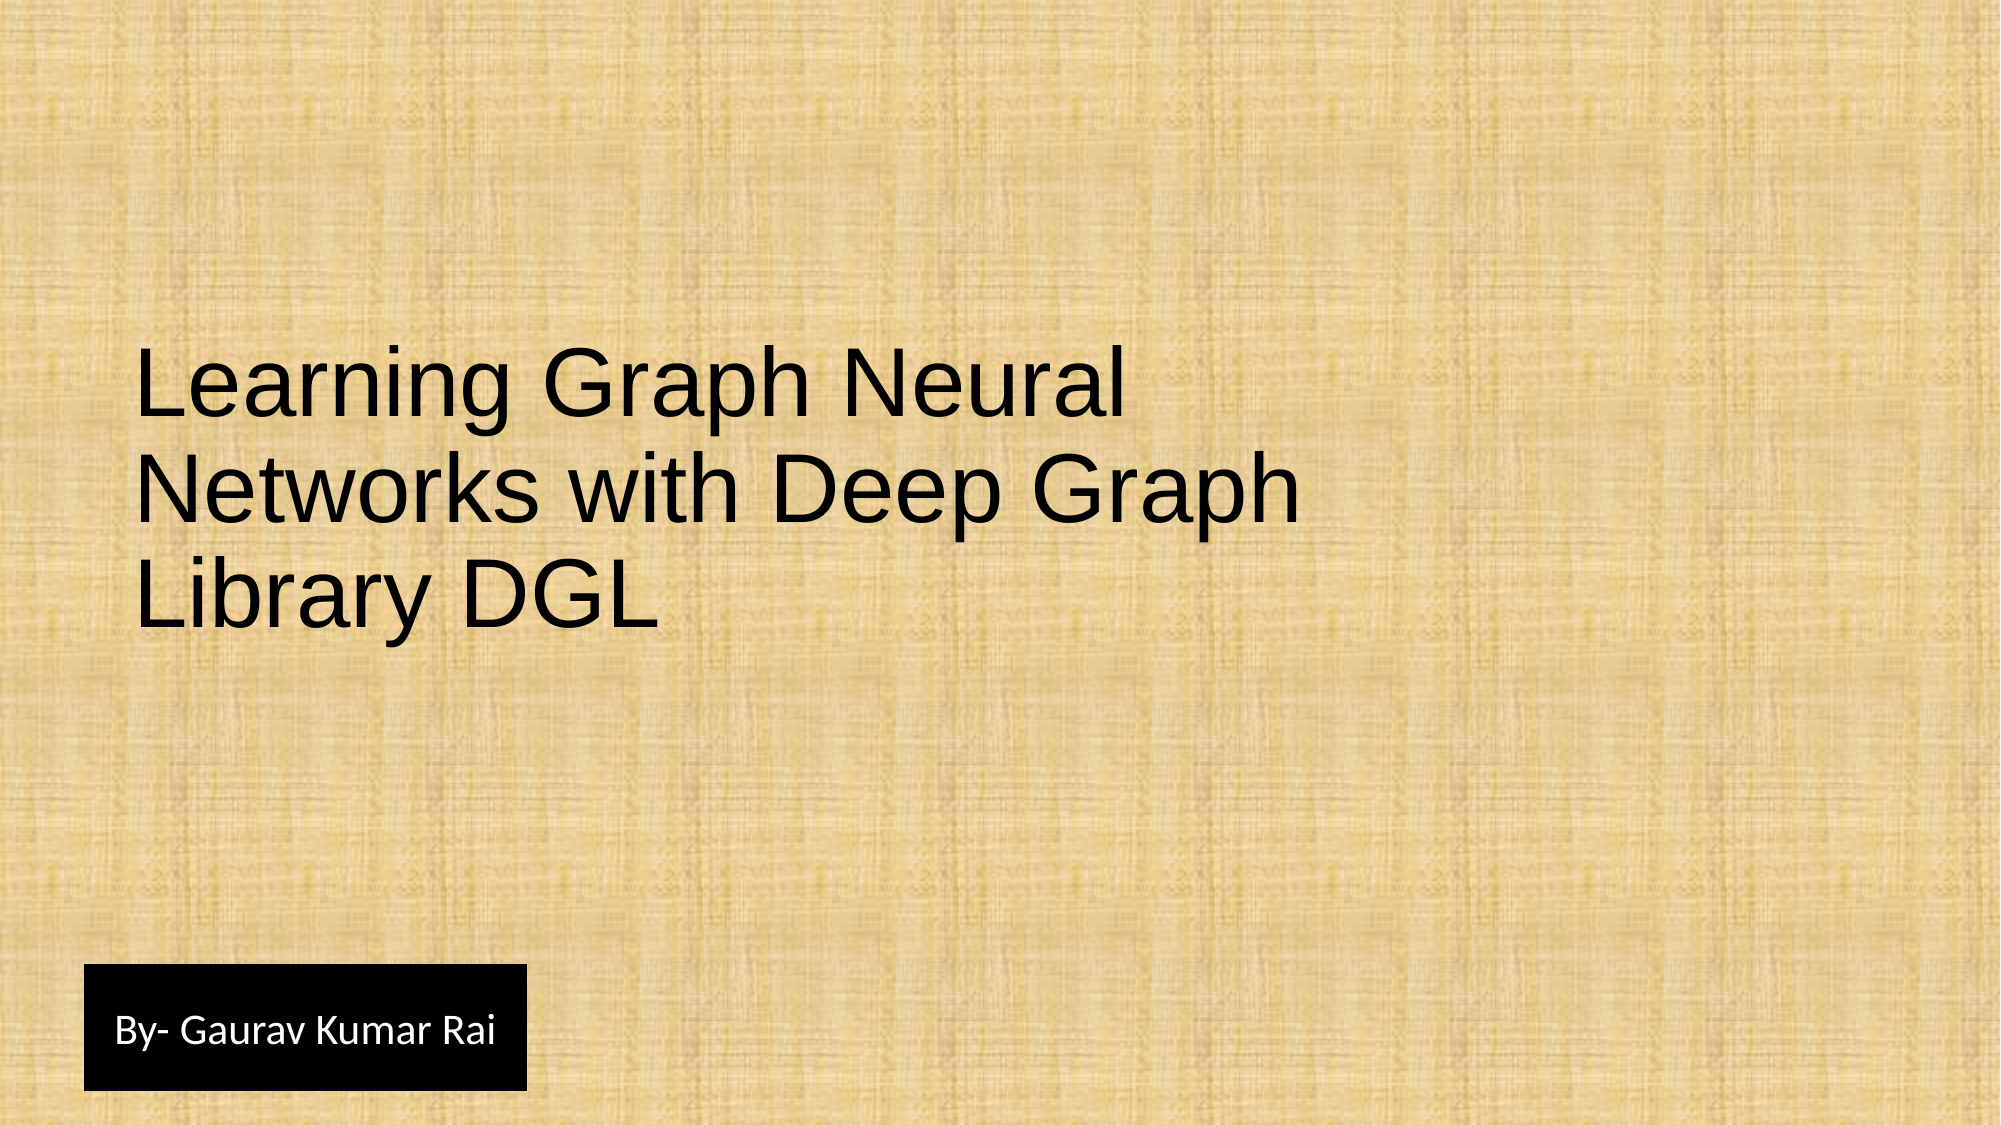

Learning Graph Neural Networks with Deep Graph Library DGL

By- Gaurav Kumar Rai